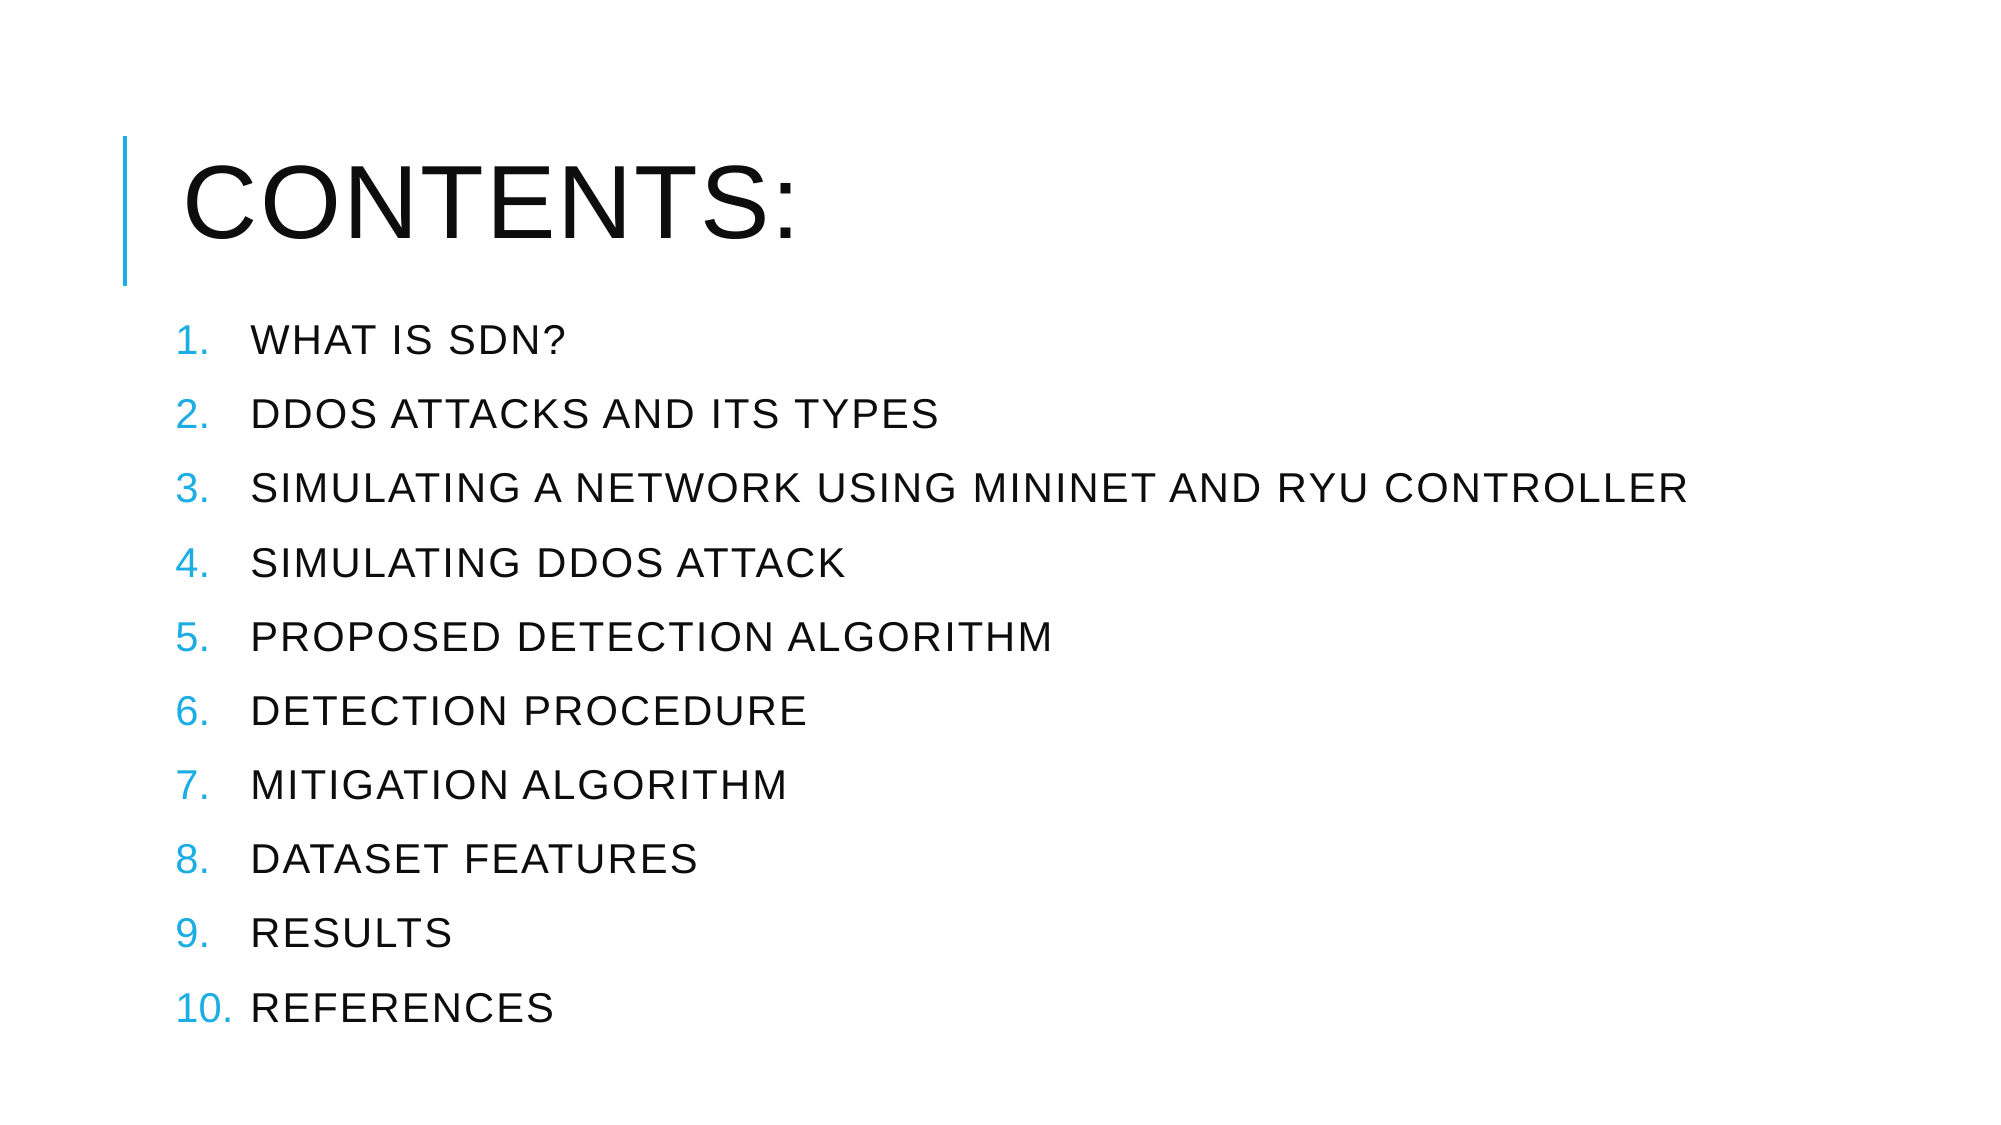

# Contents:
What is sdn?
Ddos attacks and its types
Simulating a network using mininet and RYU controller
Simulating ddos attack
Proposed detection algorithm
Detection Procedure
Mitigation algorithm
Dataset features
RESULTS
REferences